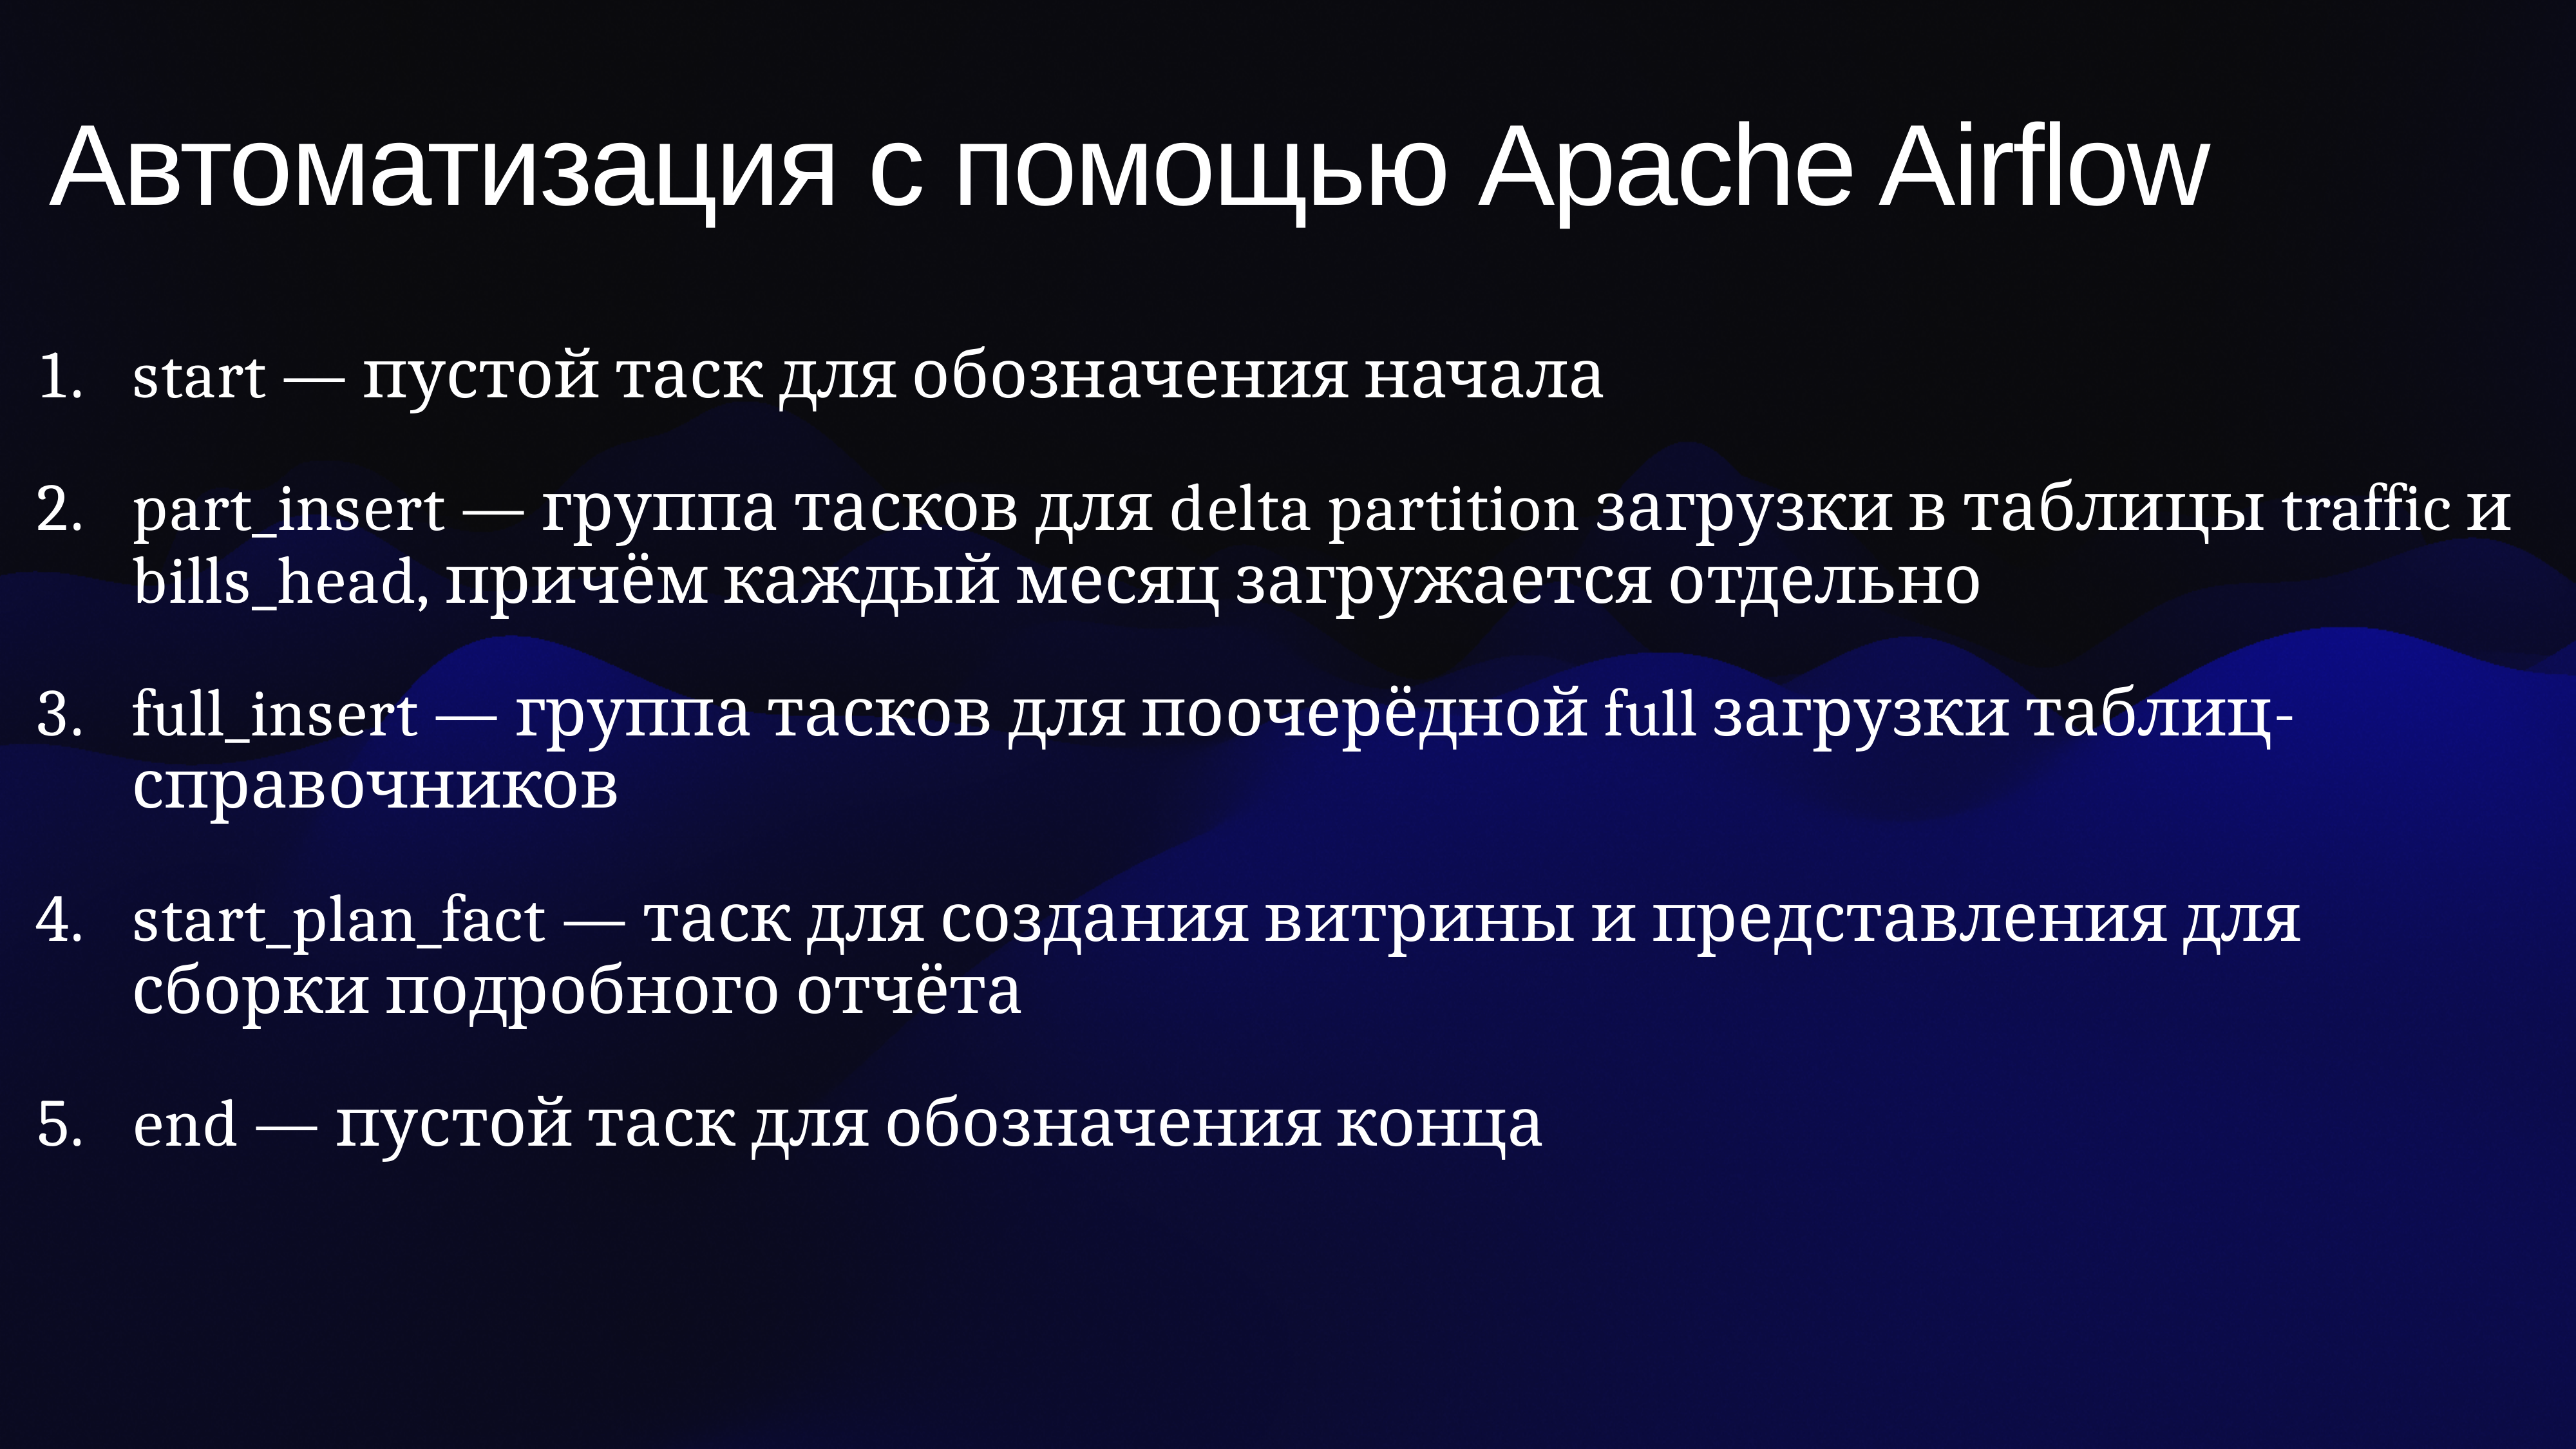

# Автоматизация с помощью Apache Airflow
start — пустой таск для обозначения начала
part_insert — группа тасков для delta partition загрузки в таблицы traffic и bills_head, причём каждый месяц загружается отдельно
full_insert — группа тасков для поочерёдной full загрузки таблиц-справочников
start_plan_fact — таск для создания витрины и представления для сборки подробного отчёта
end — пустой таск для обозначения конца